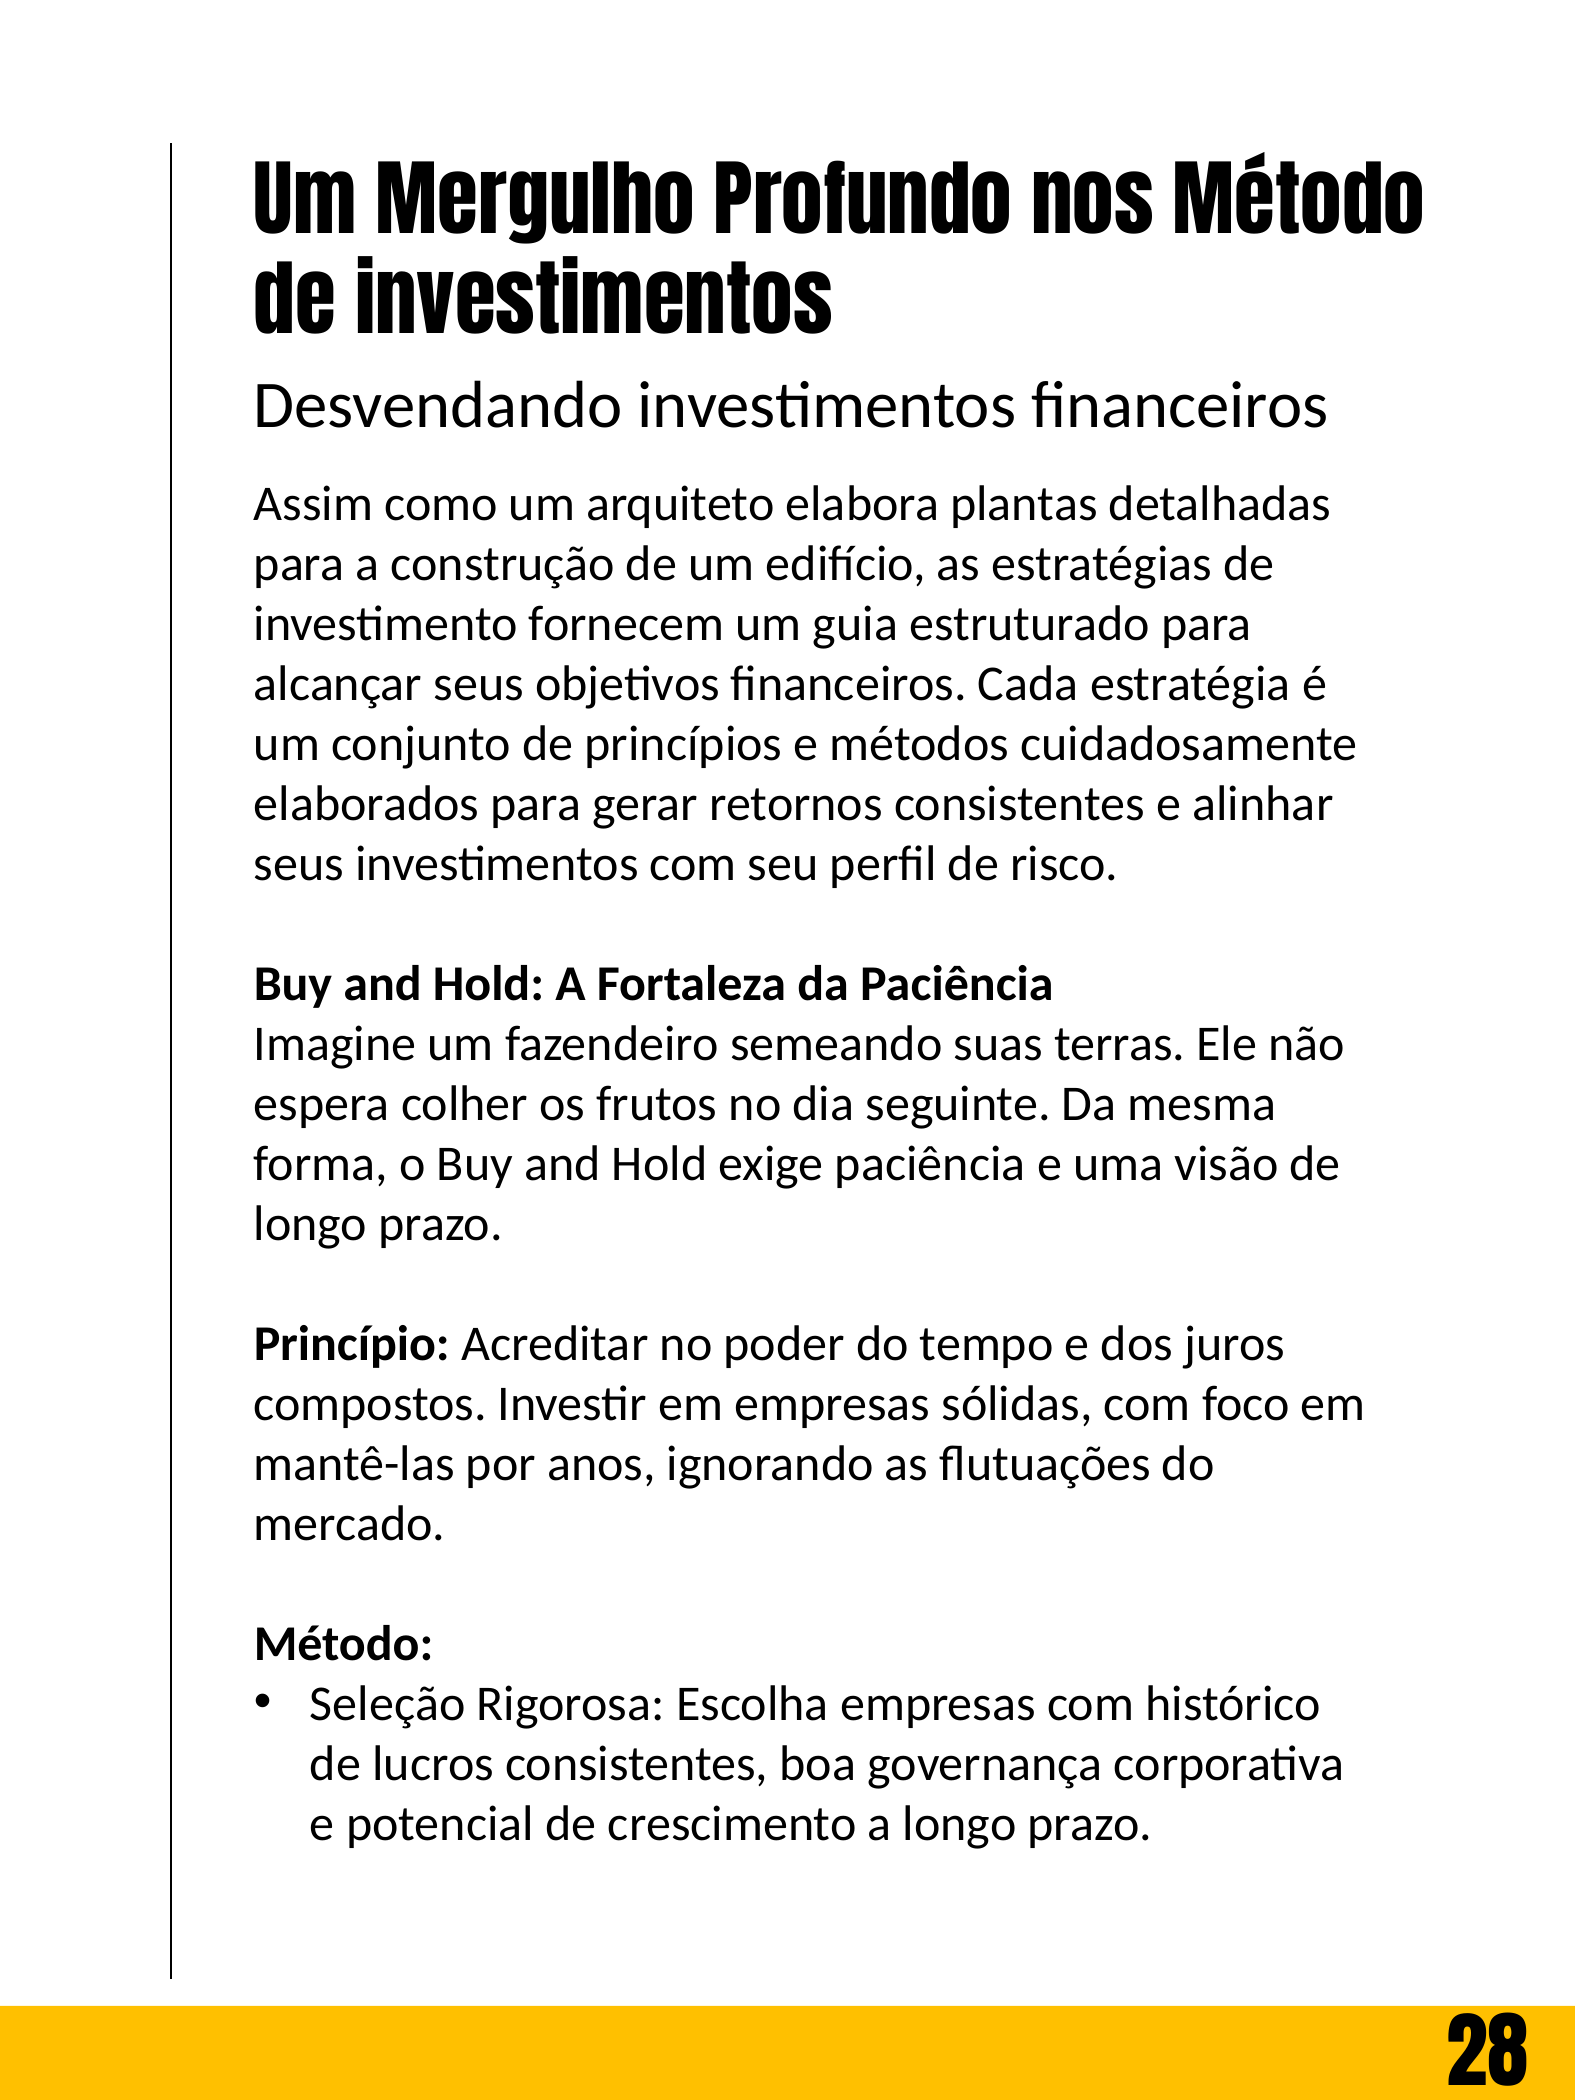

Um Mergulho Profundo nos Método de investimentos
Construir um modelo de divisória de capítulos.
Ebooks vao ser consumidos digitalmente, cuidado com a quantidade de conteúdos.

Desvendando investimentos financeiros
Assim como um arquiteto elabora plantas detalhadas para a construção de um edifício, as estratégias de investimento fornecem um guia estruturado para alcançar seus objetivos financeiros. Cada estratégia é um conjunto de princípios e métodos cuidadosamente elaborados para gerar retornos consistentes e alinhar seus investimentos com seu perfil de risco.

Buy and Hold: A Fortaleza da Paciência
Imagine um fazendeiro semeando suas terras. Ele não espera colher os frutos no dia seguinte. Da mesma forma, o Buy and Hold exige paciência e uma visão de longo prazo.

Princípio: Acreditar no poder do tempo e dos juros compostos. Investir em empresas sólidas, com foco em mantê-las por anos, ignorando as flutuações do mercado.

Método:
Seleção Rigorosa: Escolha empresas com histórico de lucros consistentes, boa governança corporativa e potencial de crescimento a longo prazo.

28